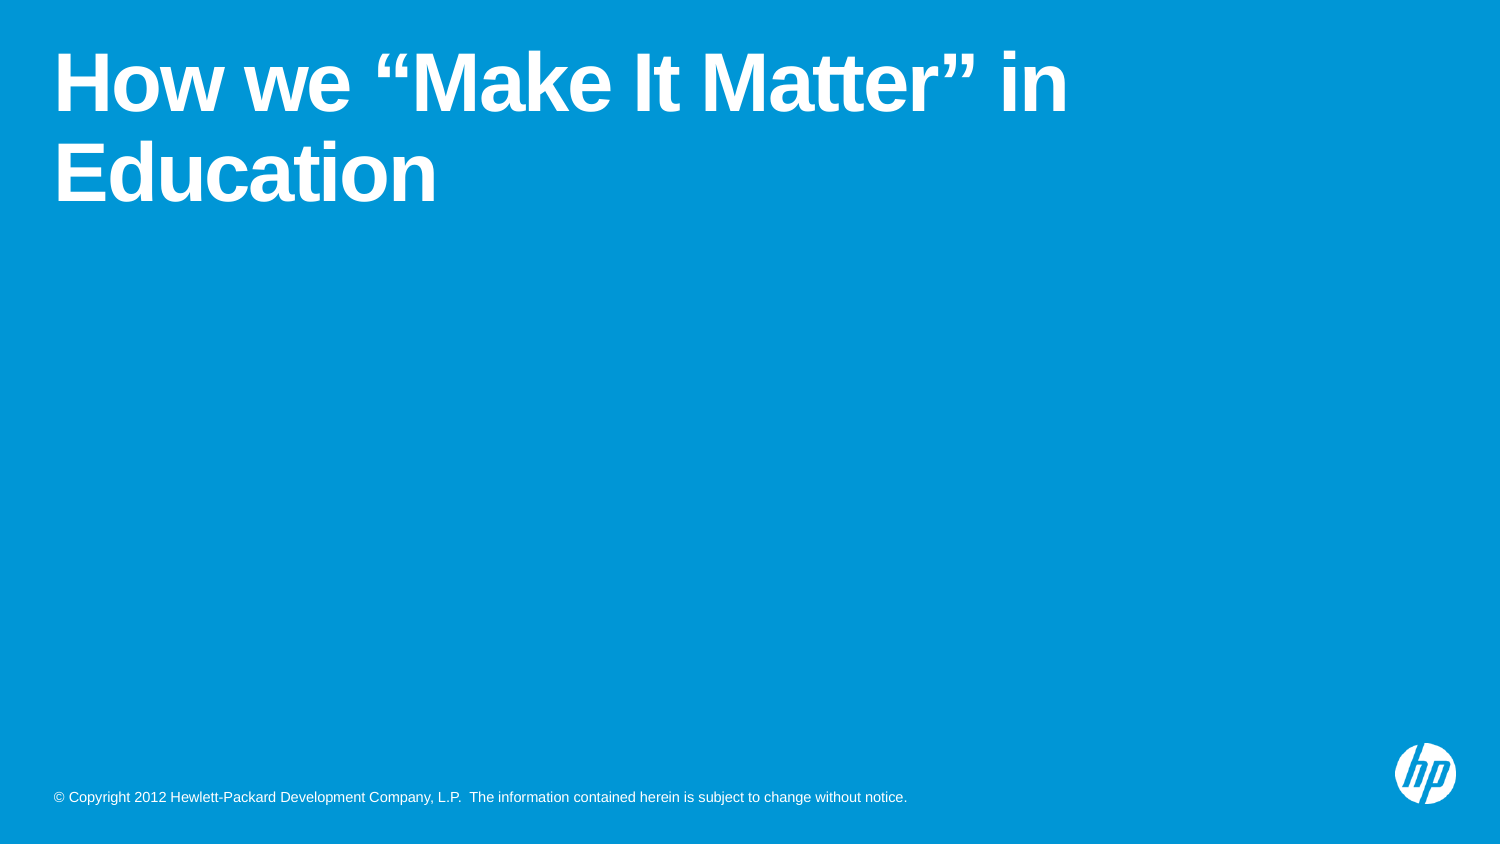

# How we “Make It Matter” in Education